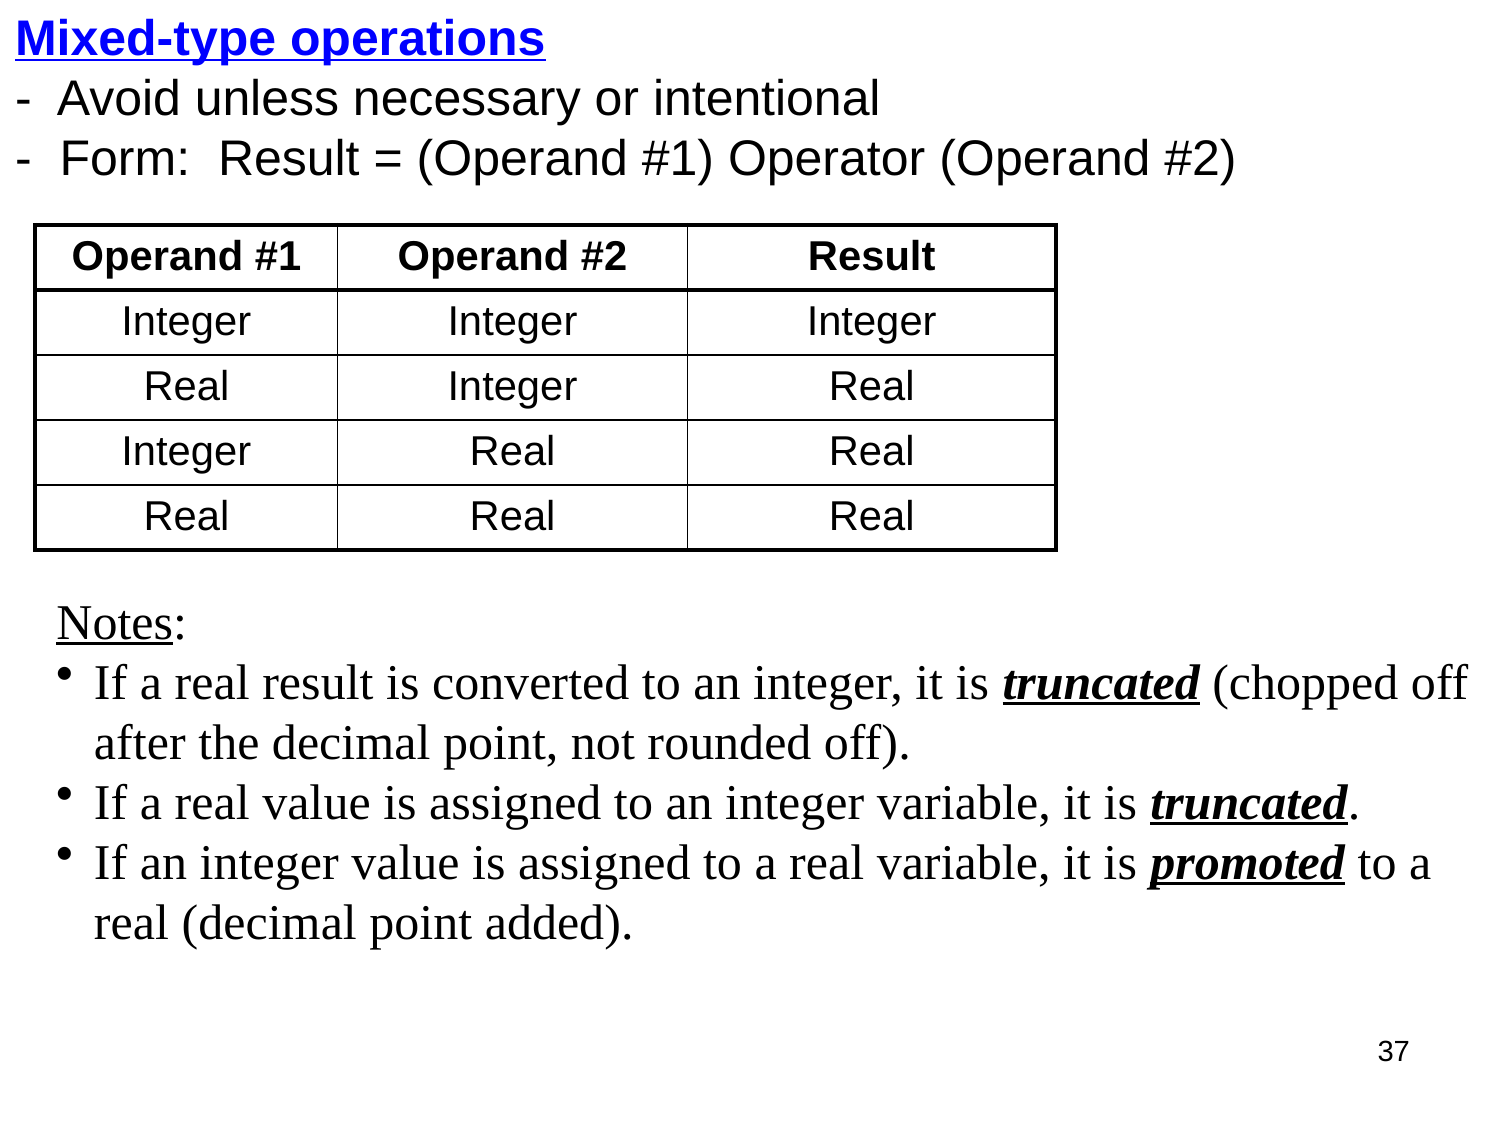

# Mixed-type operations -  Avoid unless necessary or intentional -  Form:  Result = (Operand #1) Operator (Operand #2)
| Operand #1 | Operand #2 | Result |
| --- | --- | --- |
| Integer | Integer | Integer |
| Real | Integer | Real |
| Integer | Real | Real |
| Real | Real | Real |
Notes:
If a real result is converted to an integer, it is truncated (chopped off after the decimal point, not rounded off).
If a real value is assigned to an integer variable, it is truncated.
If an integer value is assigned to a real variable, it is promoted to a real (decimal point added).
37